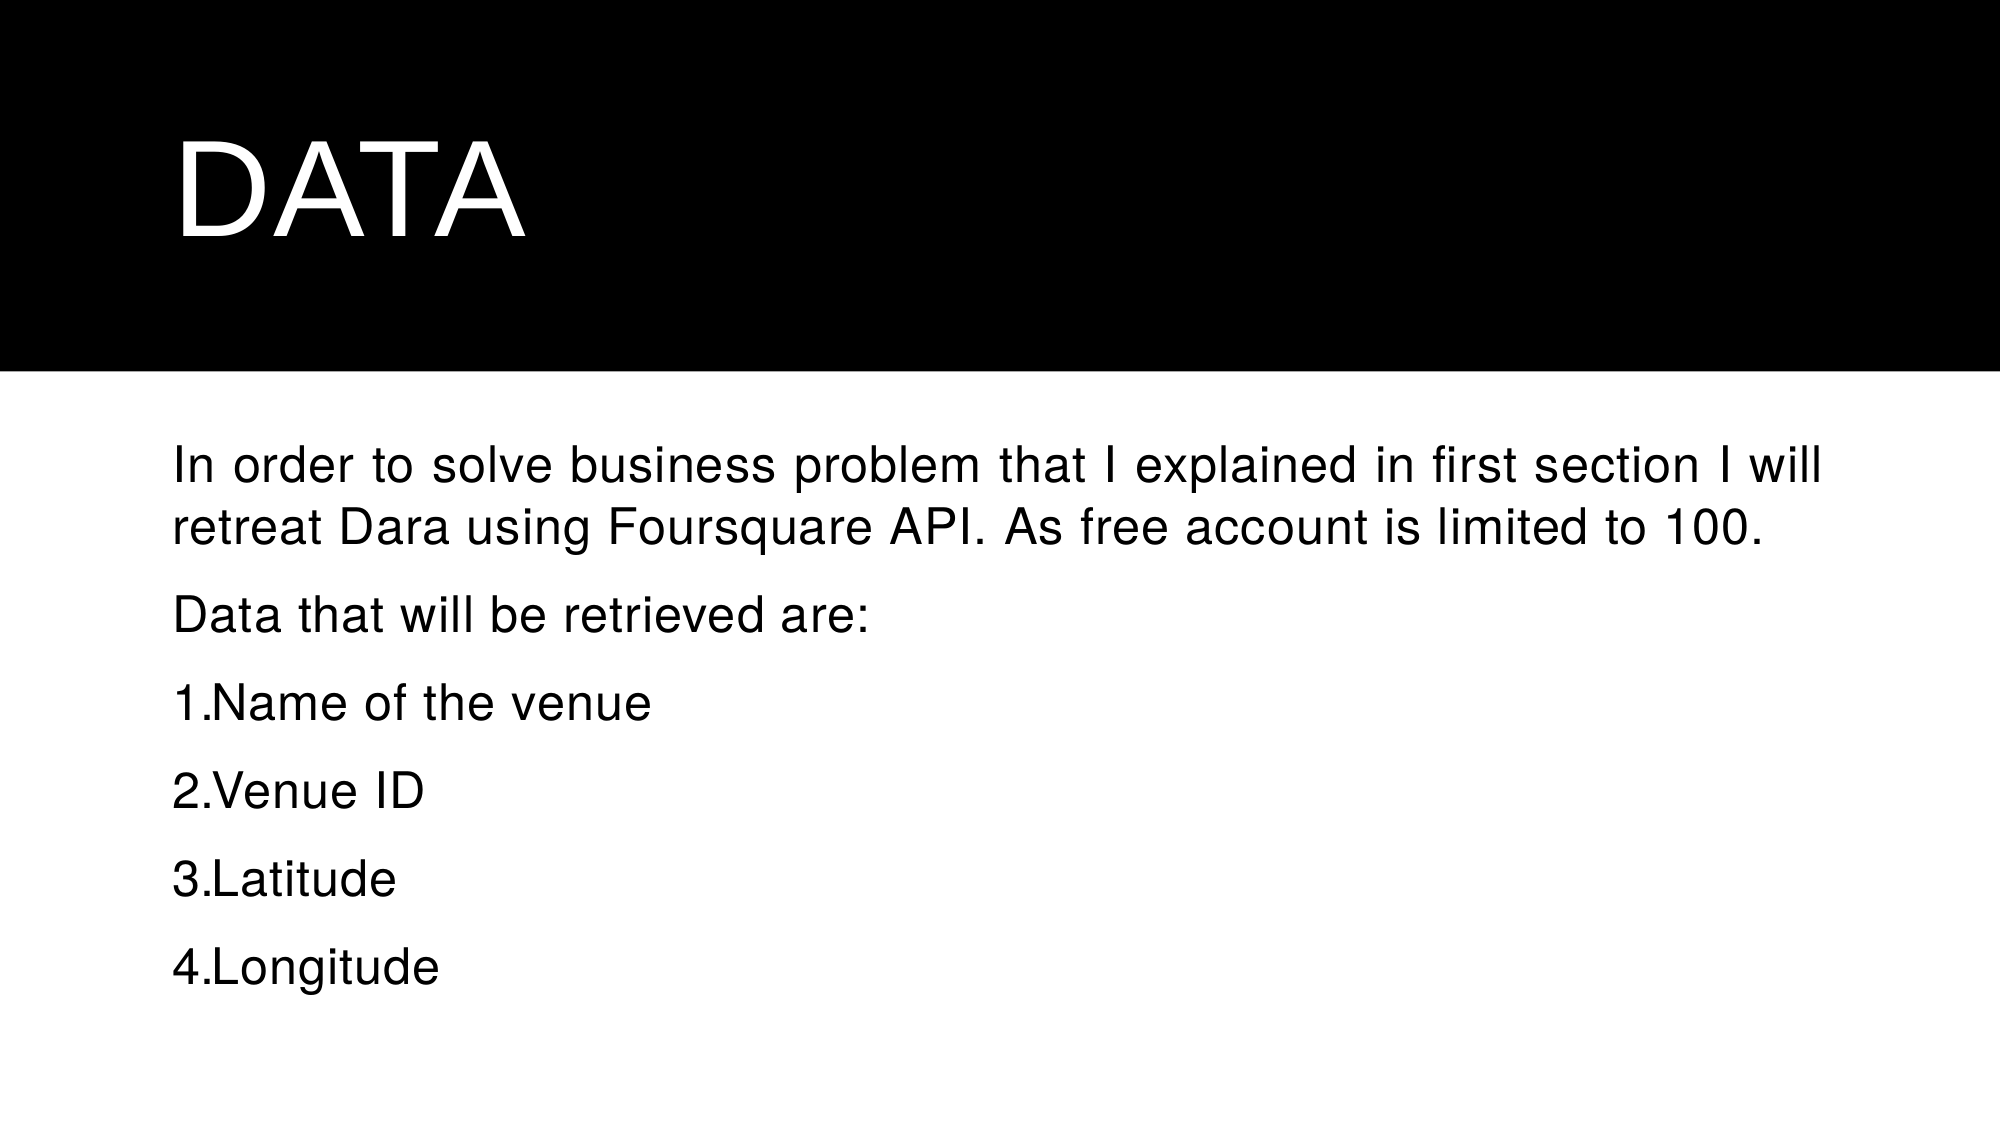

# data
In order to solve business problem that I explained in first section I will retreat Dara using Foursquare API. As free account is limited to 100.
Data that will be retrieved are:
Name of the venue
Venue ID
Latitude
Longitude